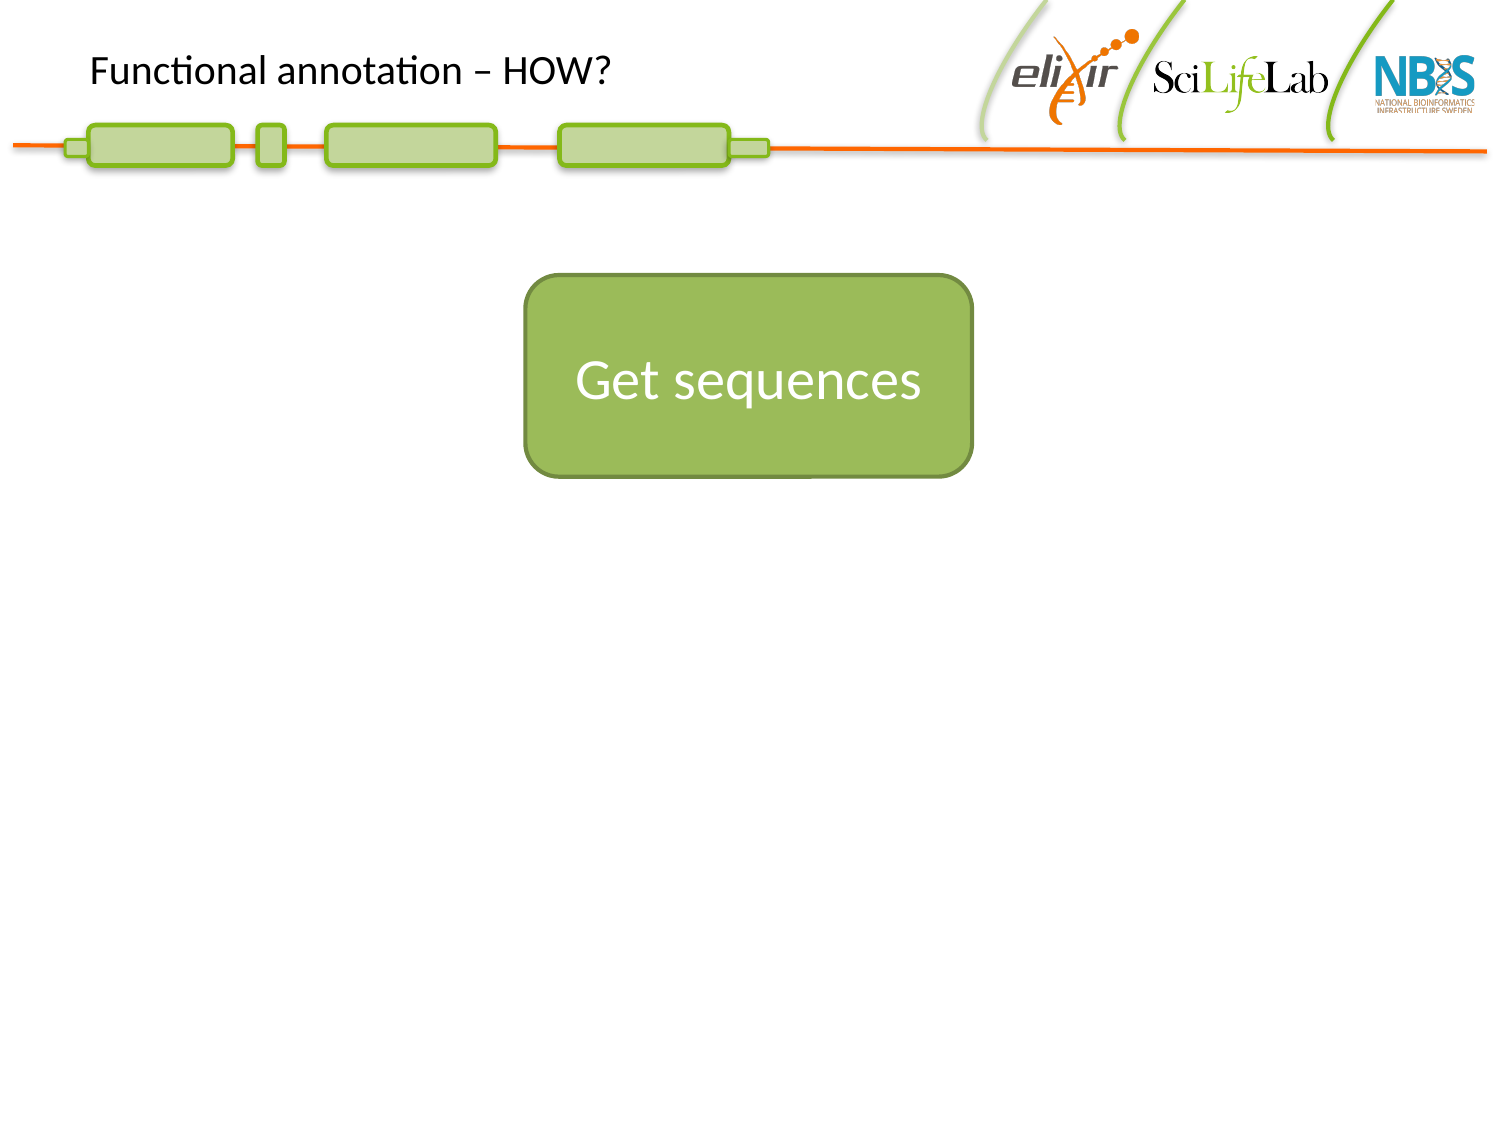

# Functional annotation – HOW?
Get sequences